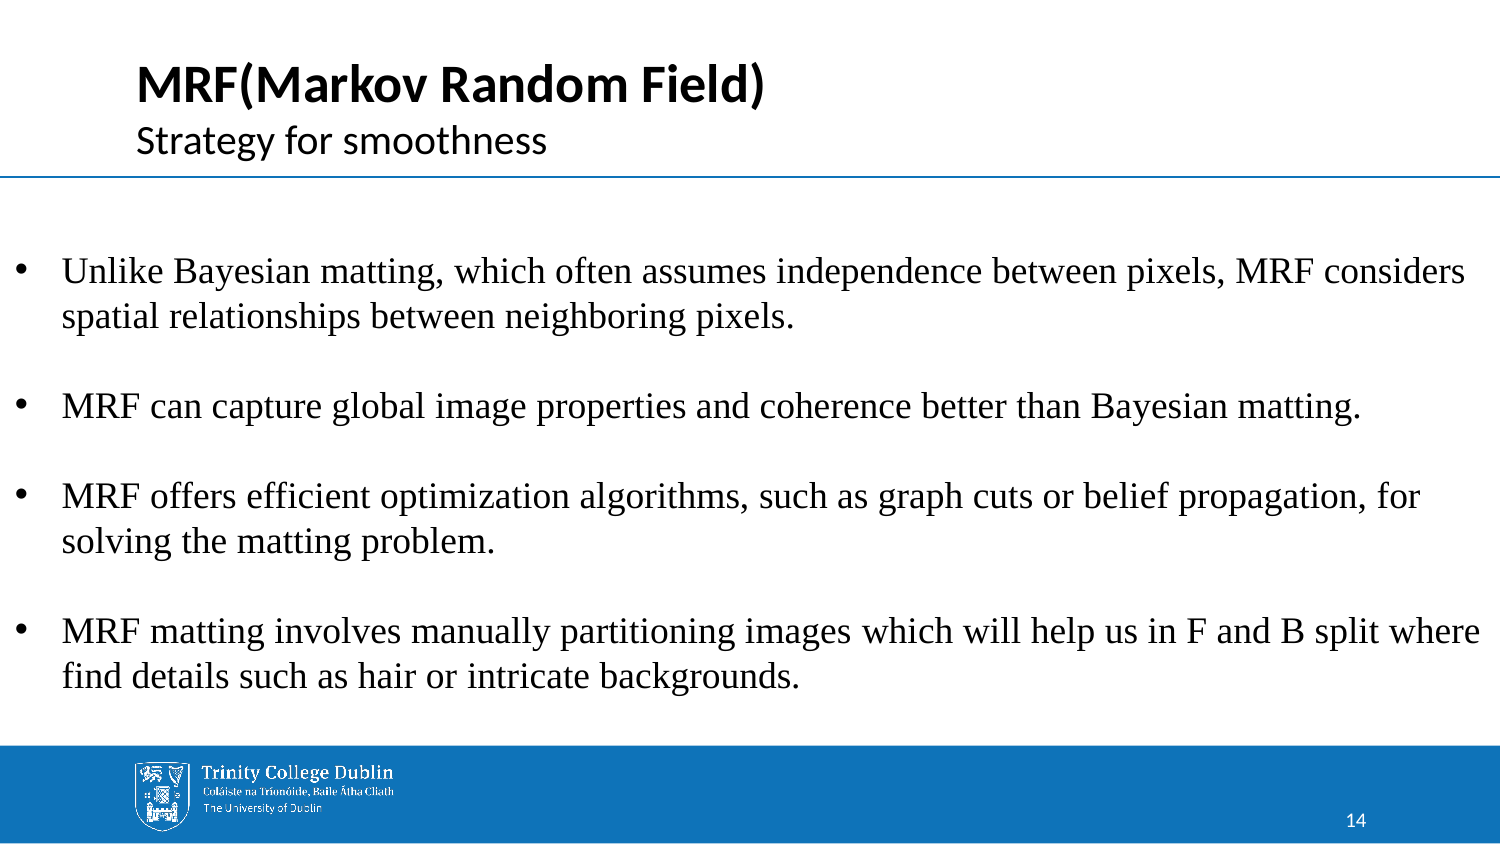

# MRF(Markov Random Field)
Strategy for smoothness
Unlike Bayesian matting, which often assumes independence between pixels, MRF considers spatial relationships between neighboring pixels.

MRF can capture global image properties and coherence better than Bayesian matting.

MRF offers efficient optimization algorithms, such as graph cuts or belief propagation, for solving the matting problem.

MRF matting involves manually partitioning images which will help us in F and B split where find details such as hair or intricate backgrounds.
14